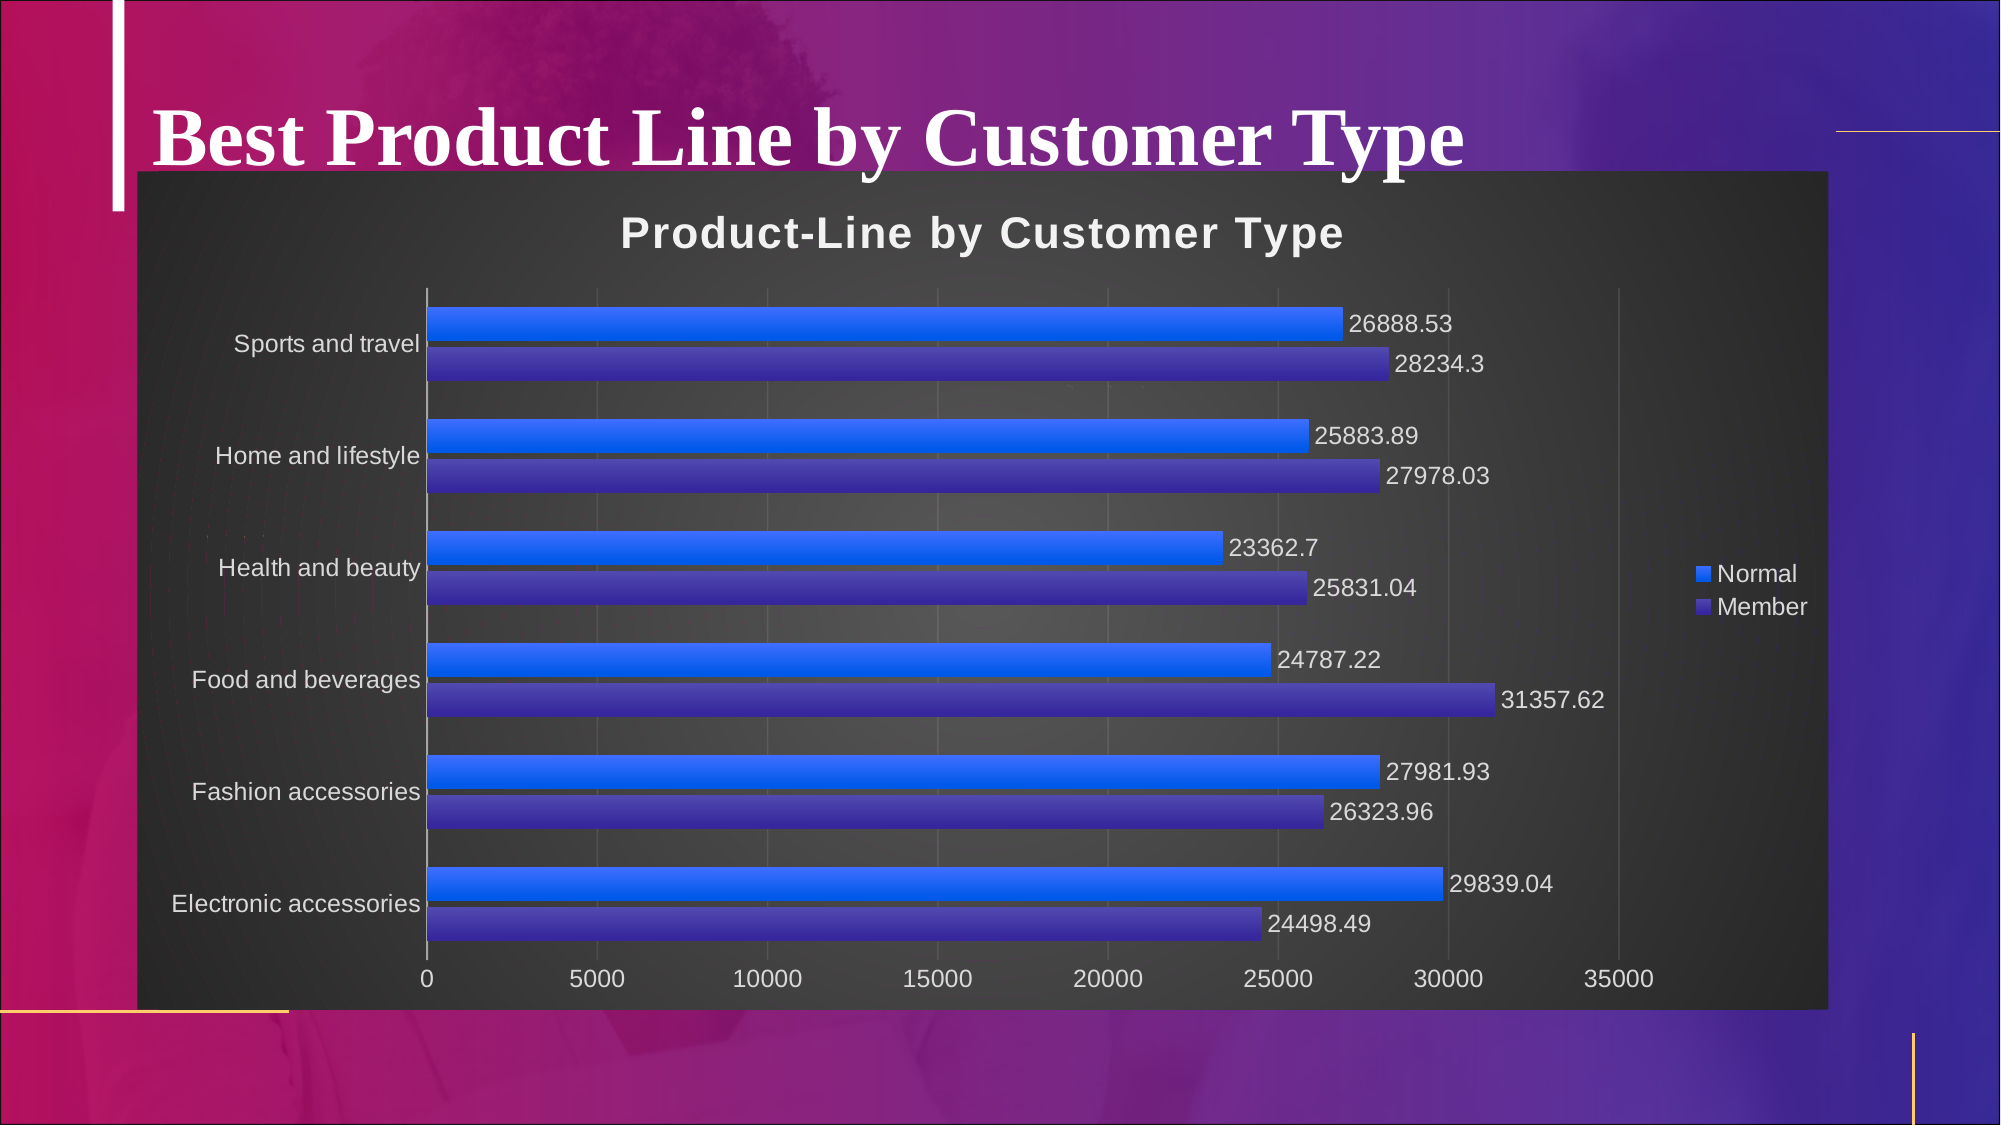

# Best Product Line by Customer Type

### Chart: Product-Line by Customer Type

| Category | Member | Normal |
|---|---|---|
| Electronic accessories | 24498.49 | 29839.04 |
| Fashion accessories | 26323.96 | 27981.93 |
| Food and beverages | 31357.62 | 24787.22 |
| Health and beauty | 25831.04 | 23362.7 |
| Home and lifestyle | 27978.03 | 25883.89 |
| Sports and travel | 28234.3 | 26888.53 |